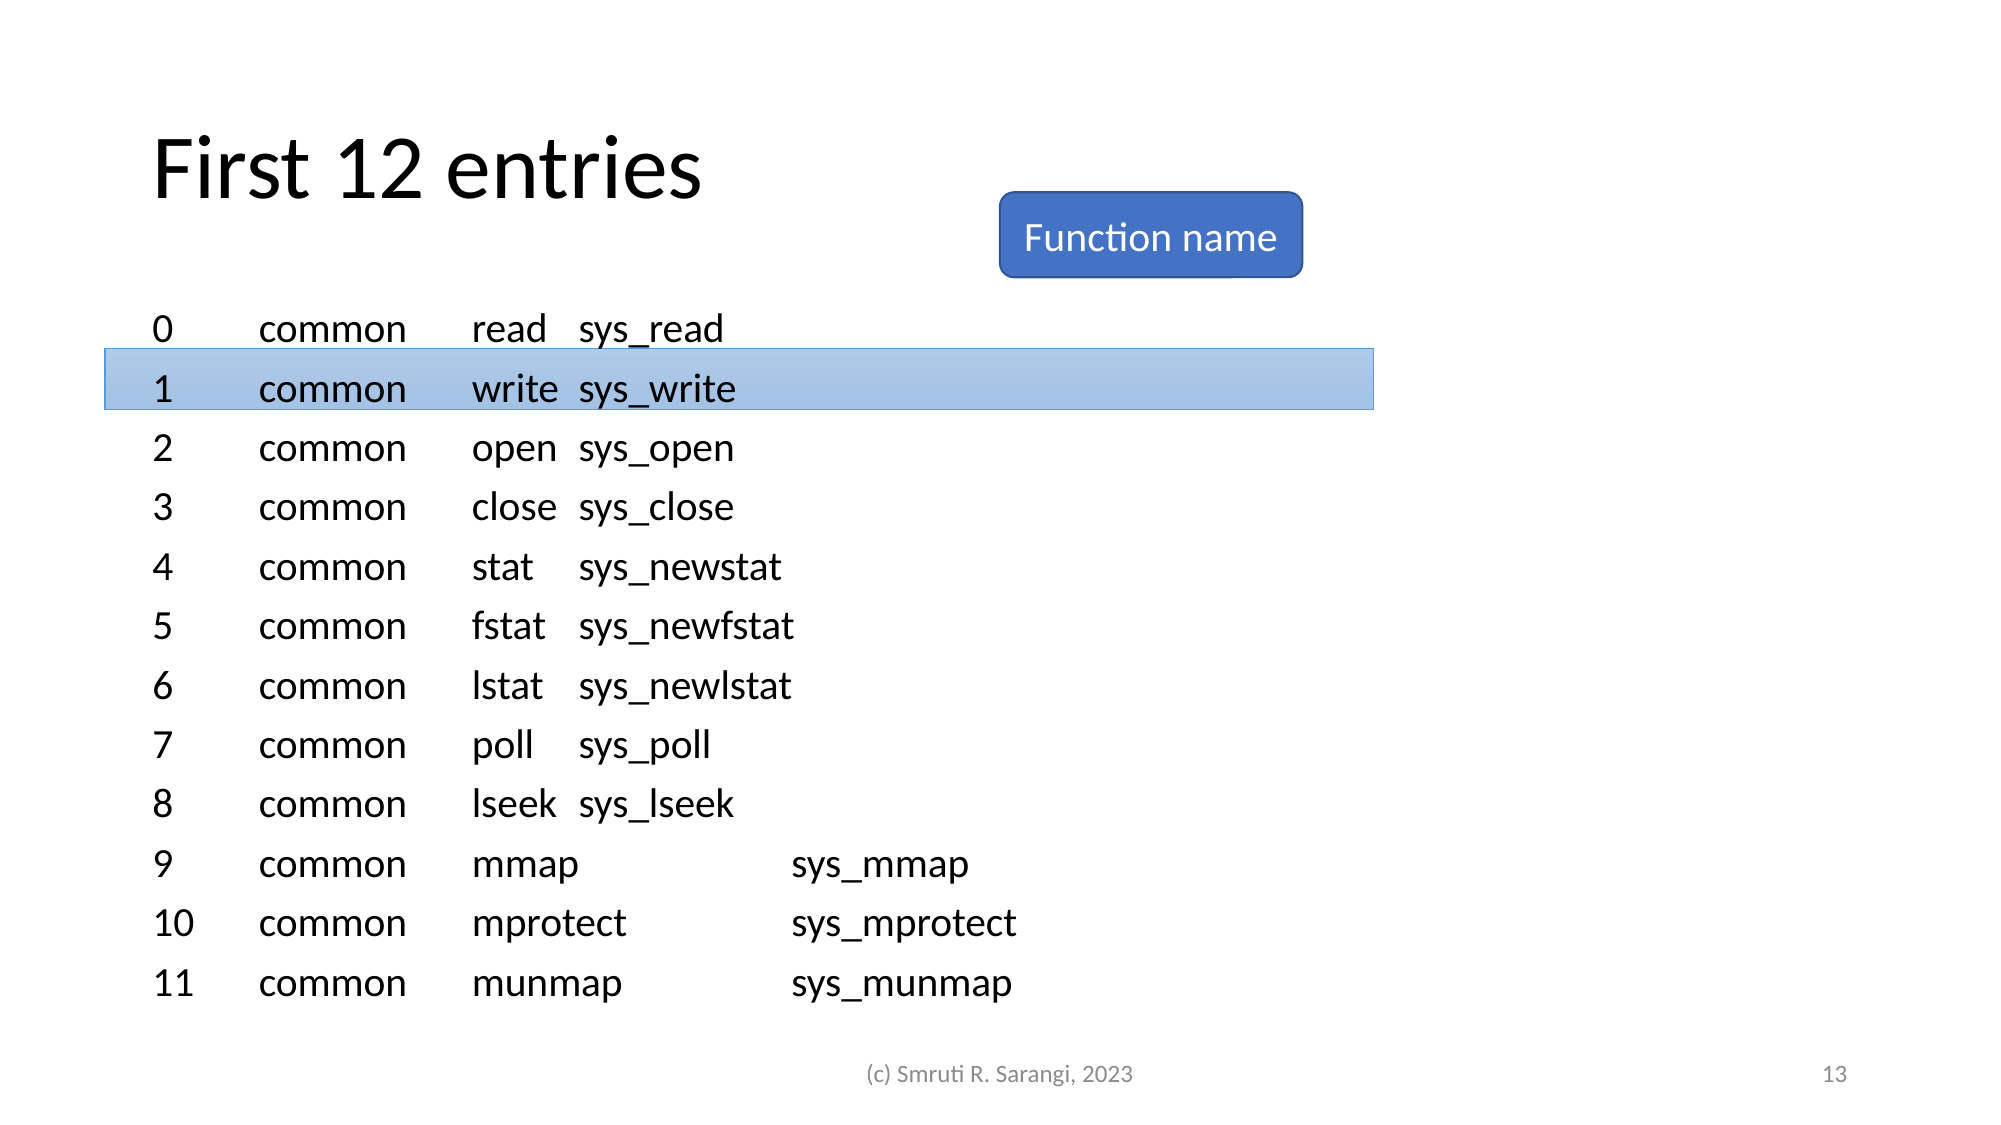

# First 12 entries
Function name
0	common	read			sys_read
1	common	write			sys_write
2	common	open			sys_open
3	common	close			sys_close
4	common	stat			sys_newstat
5	common	fstat			sys_newfstat
6	common	lstat			sys_newlstat
7	common	poll			sys_poll
8	common	lseek			sys_lseek
9	common	mmap			sys_mmap
10	common	mprotect		sys_mprotect
11	common	munmap		sys_munmap

(c) Smruti R. Sarangi, 2023
13